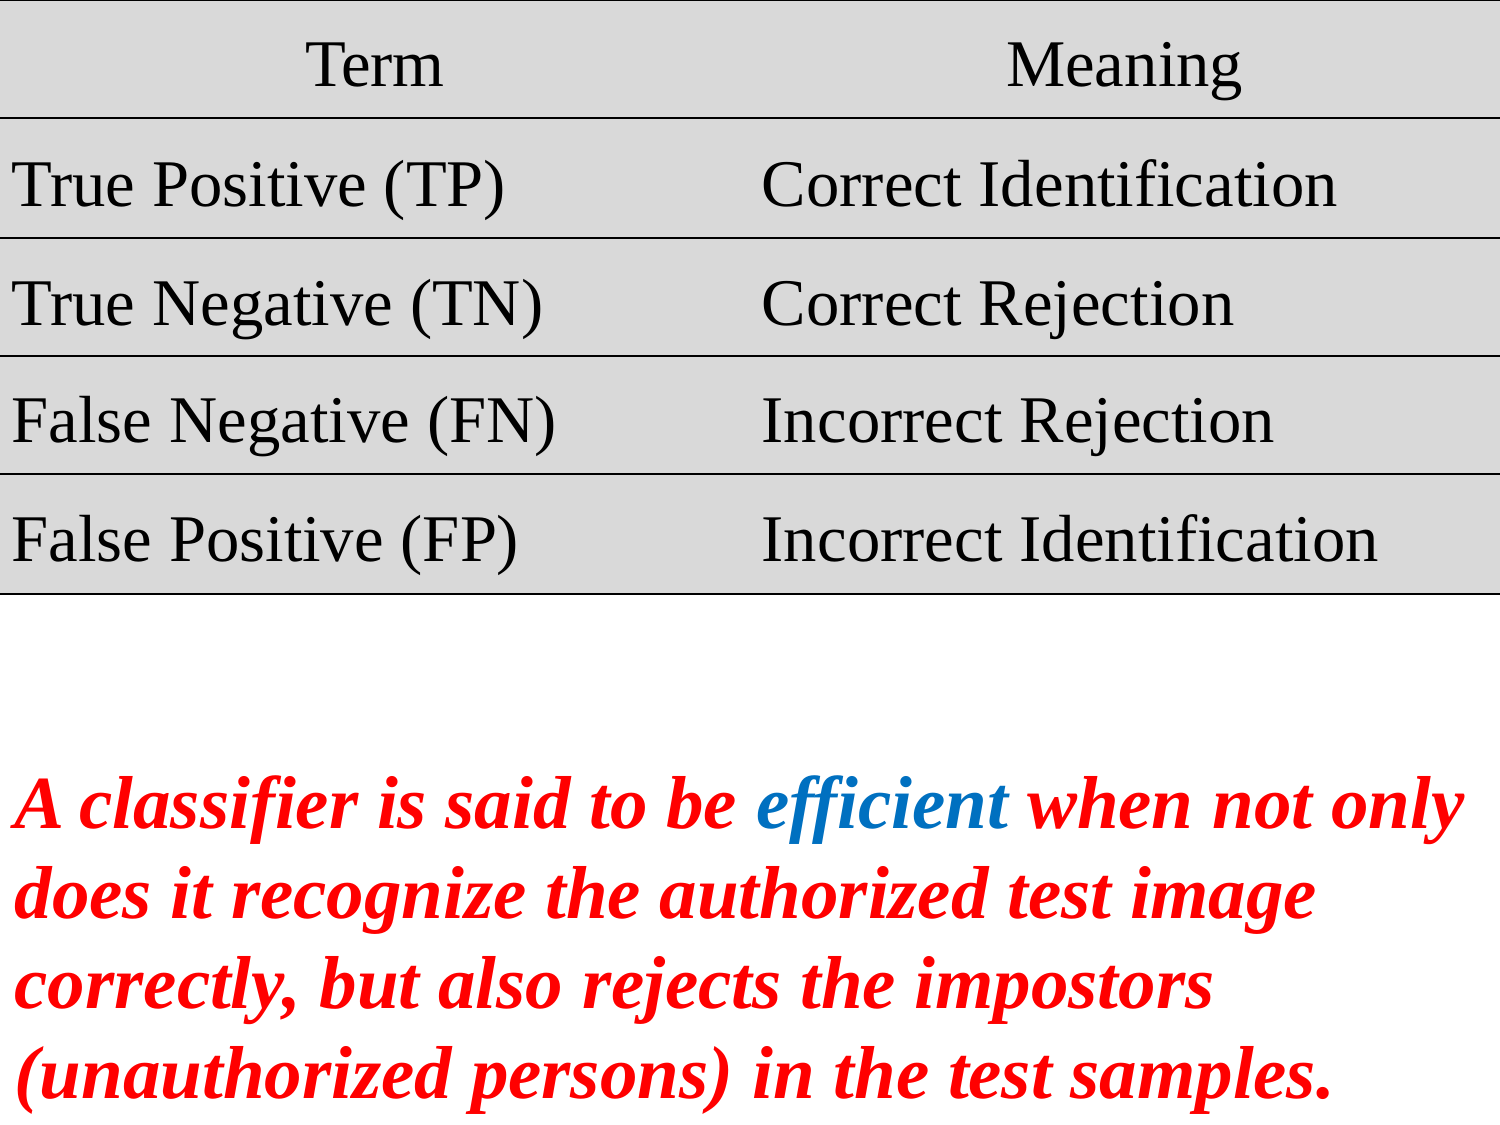

| Term | Meaning |
| --- | --- |
| True Positive (TP) | Correct Identification |
| True Negative (TN) | Correct Rejection |
| False Negative (FN) | Incorrect Rejection |
| False Positive (FP) | Incorrect Identification |
A classifier is said to be efficient when not only does it recognize the authorized test image correctly, but also rejects the impostors (unauthorized persons) in the test samples.